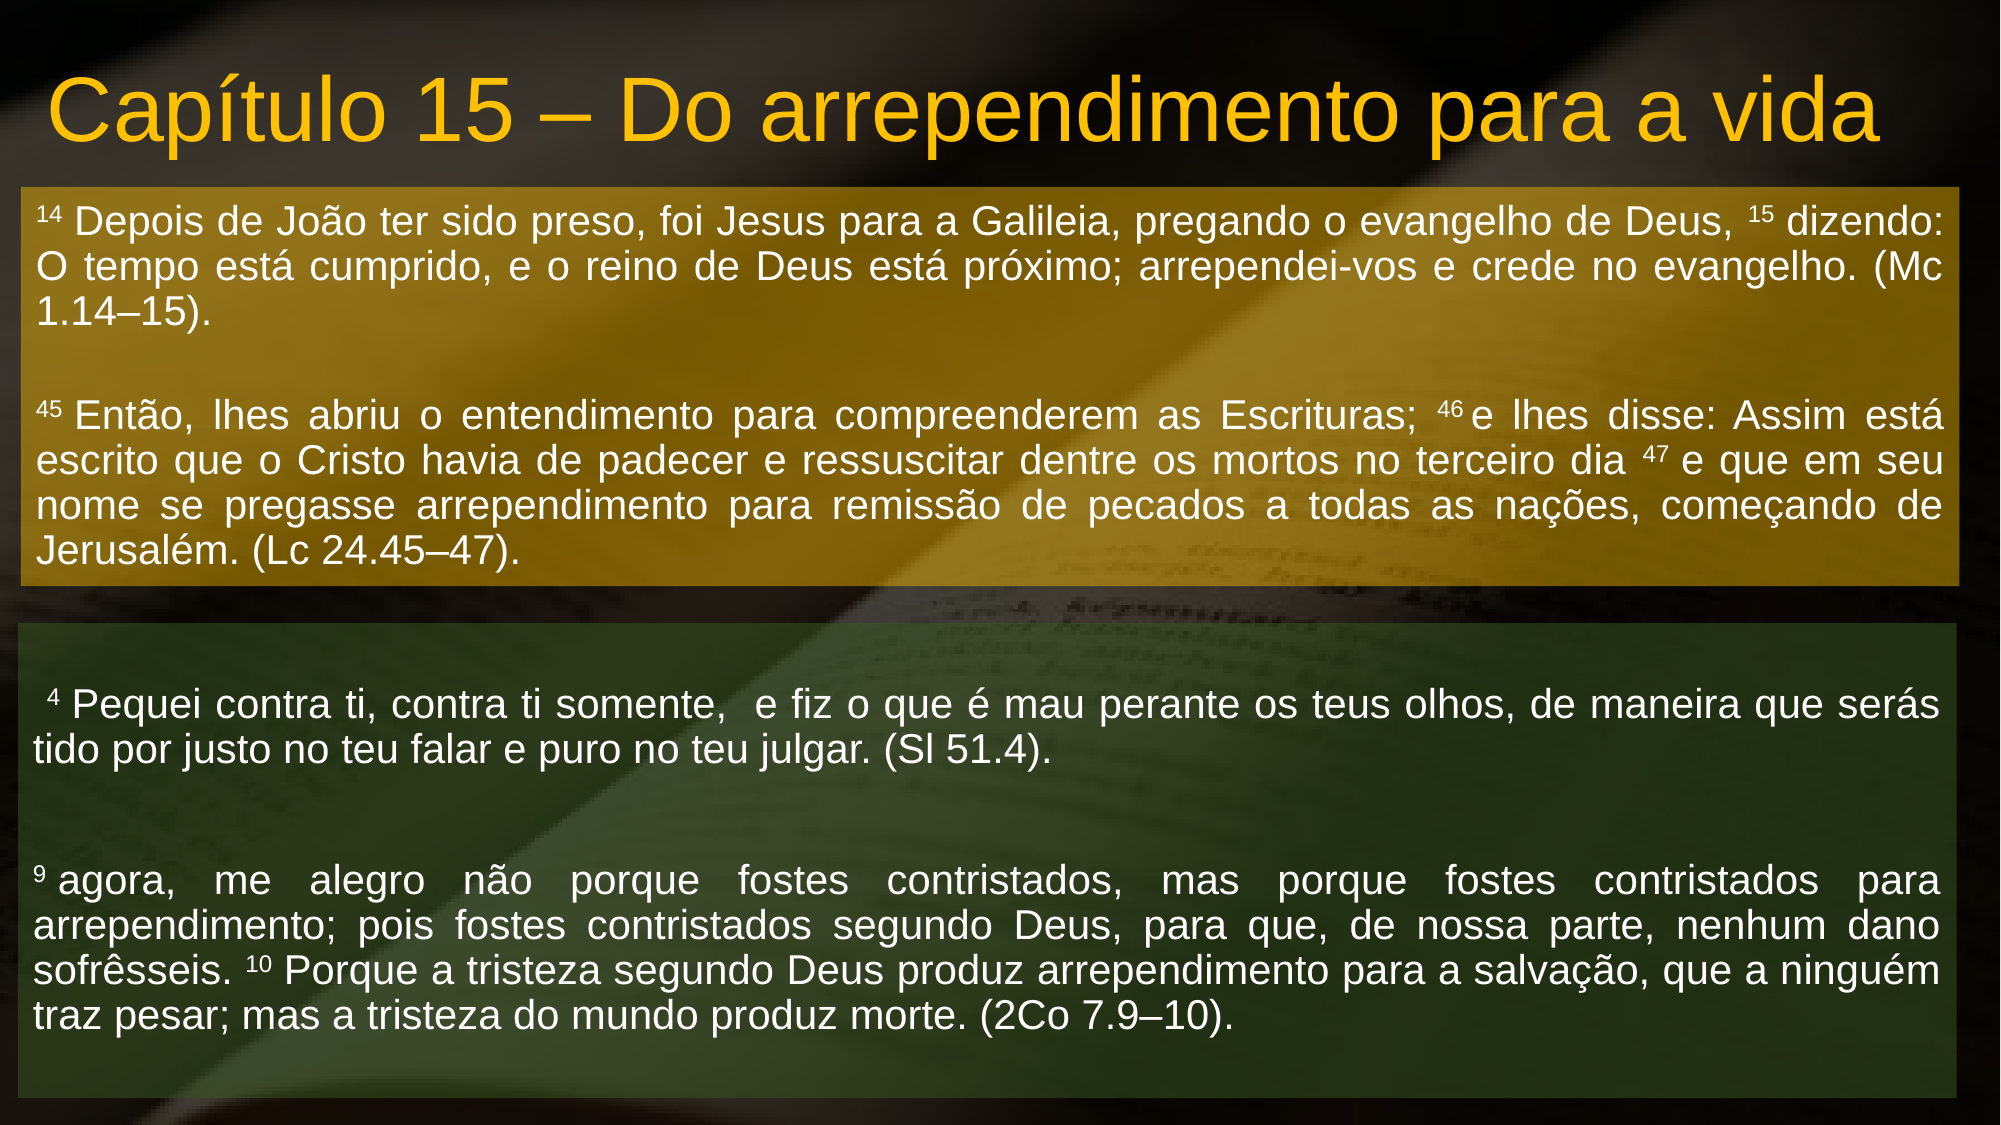

# Capítulo 15 – Do arrependimento para a vida
14 Depois de João ter sido preso, foi Jesus para a Galileia, pregando o evangelho de Deus, 15 dizendo: O tempo está cumprido, e o reino de Deus está próximo; arrependei-vos e crede no evangelho. (Mc 1.14–15).

45 Então, lhes abriu o entendimento para compreenderem as Escrituras; 46 e lhes disse: Assim está escrito que o Cristo havia de padecer e ressuscitar dentre os mortos no terceiro dia 47 e que em seu nome se pregasse arrependimento para remissão de pecados a todas as nações, começando de Jerusalém. (Lc 24.45–47).
 4 Pequei contra ti, contra ti somente,  e fiz o que é mau perante os teus olhos, de maneira que serás tido por justo no teu falar e puro no teu julgar. (Sl 51.4).

9 agora, me alegro não porque fostes contristados, mas porque fostes contristados para arrependimento; pois fostes contristados segundo Deus, para que, de nossa parte, nenhum dano sofrêsseis. 10 Porque a tristeza segundo Deus produz arrependimento para a salvação, que a ninguém traz pesar; mas a tristeza do mundo produz morte. (2Co 7.9–10).